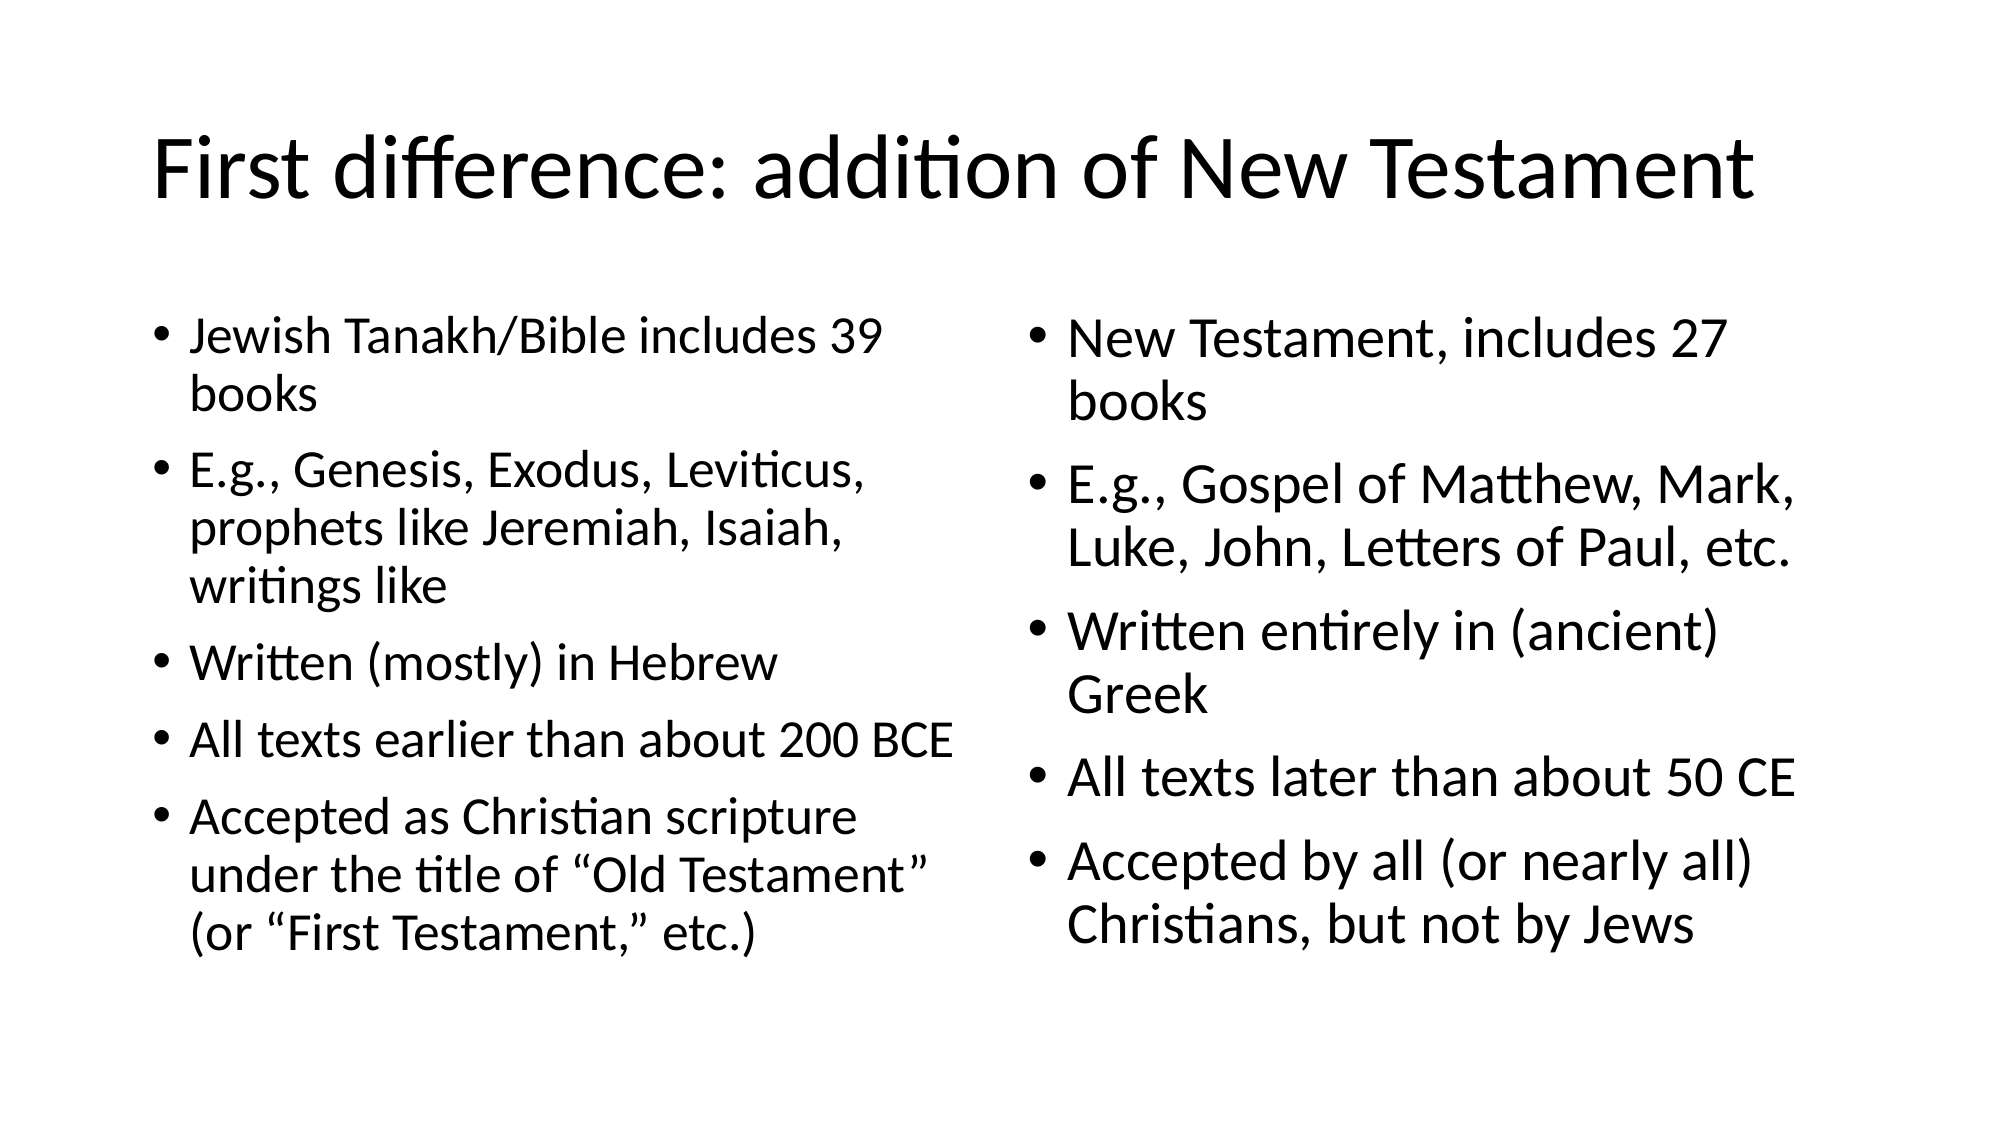

# First difference: addition of New Testament
Jewish Tanakh/Bible includes 39 books
E.g., Genesis, Exodus, Leviticus, prophets like Jeremiah, Isaiah, writings like
Written (mostly) in Hebrew
All texts earlier than about 200 BCE
Accepted as Christian scripture under the title of “Old Testament” (or “First Testament,” etc.)
New Testament, includes 27 books
E.g., Gospel of Matthew, Mark, Luke, John, Letters of Paul, etc.
Written entirely in (ancient) Greek
All texts later than about 50 CE
Accepted by all (or nearly all) Christians, but not by Jews